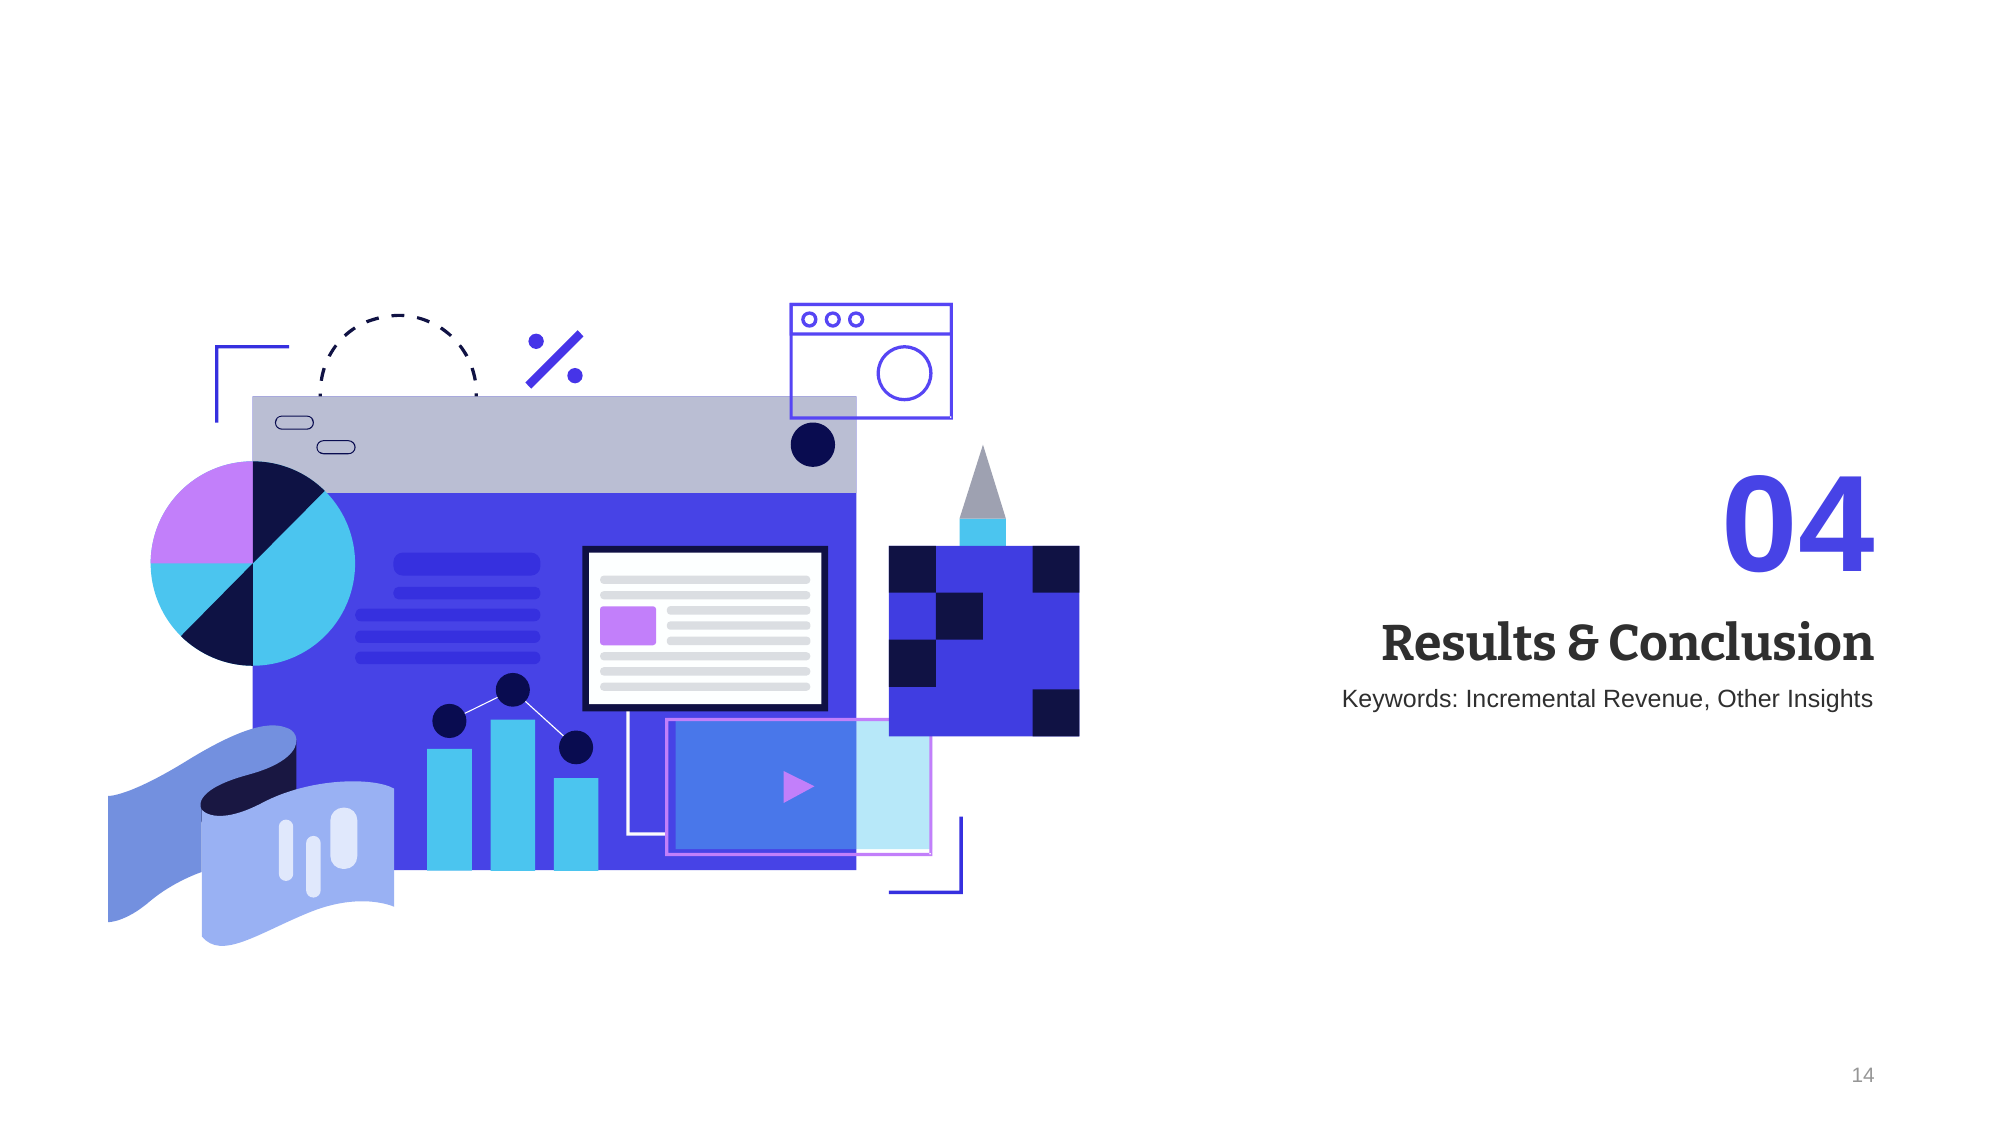

04
# Results & Conclusion
Keywords: Incremental Revenue, Other Insights
14